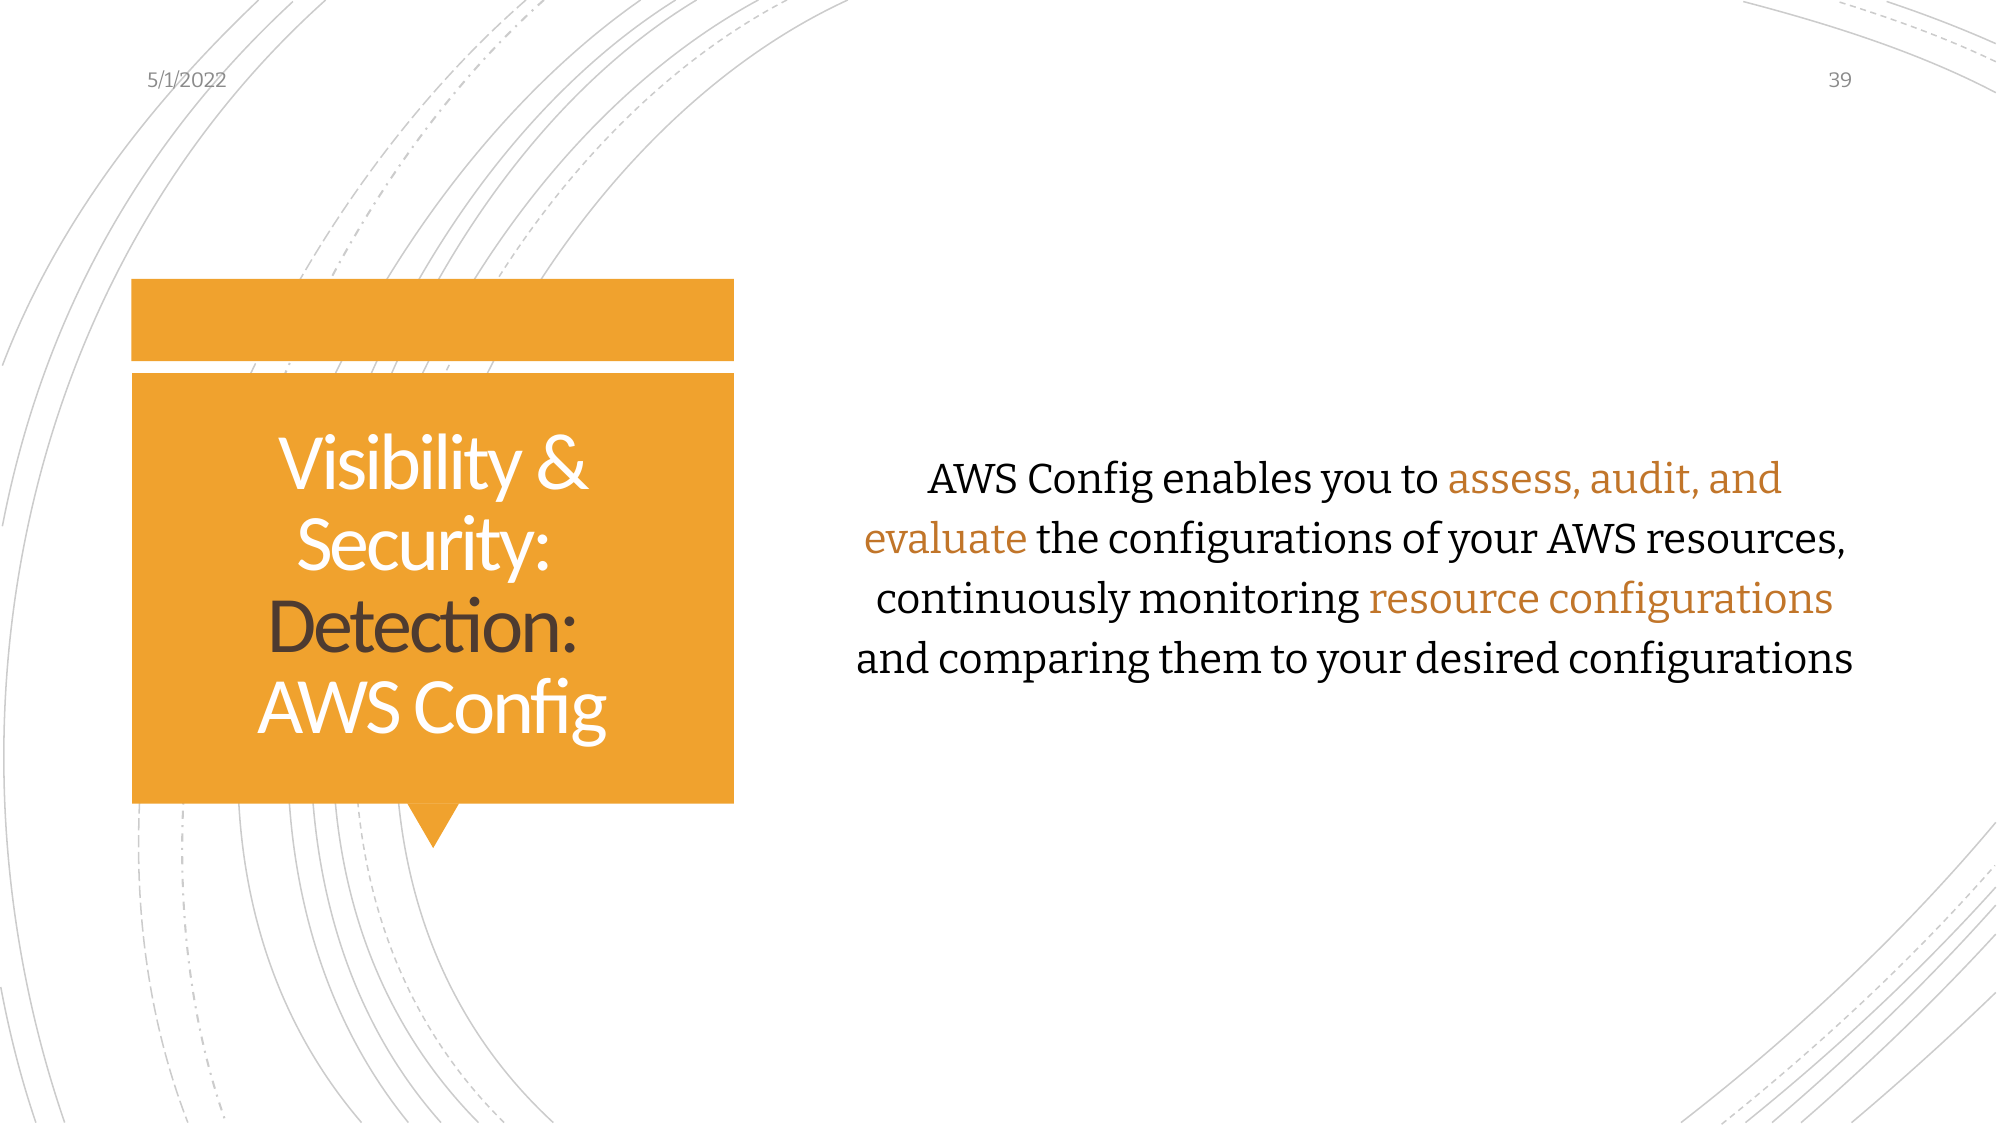

5/1/2022
39
AWS Config enables you to assess, audit, and evaluate the configurations of your AWS resources, continuously monitoring resource configurations and comparing them to your desired configurations
# Visibility & Security: Detection: AWS Config